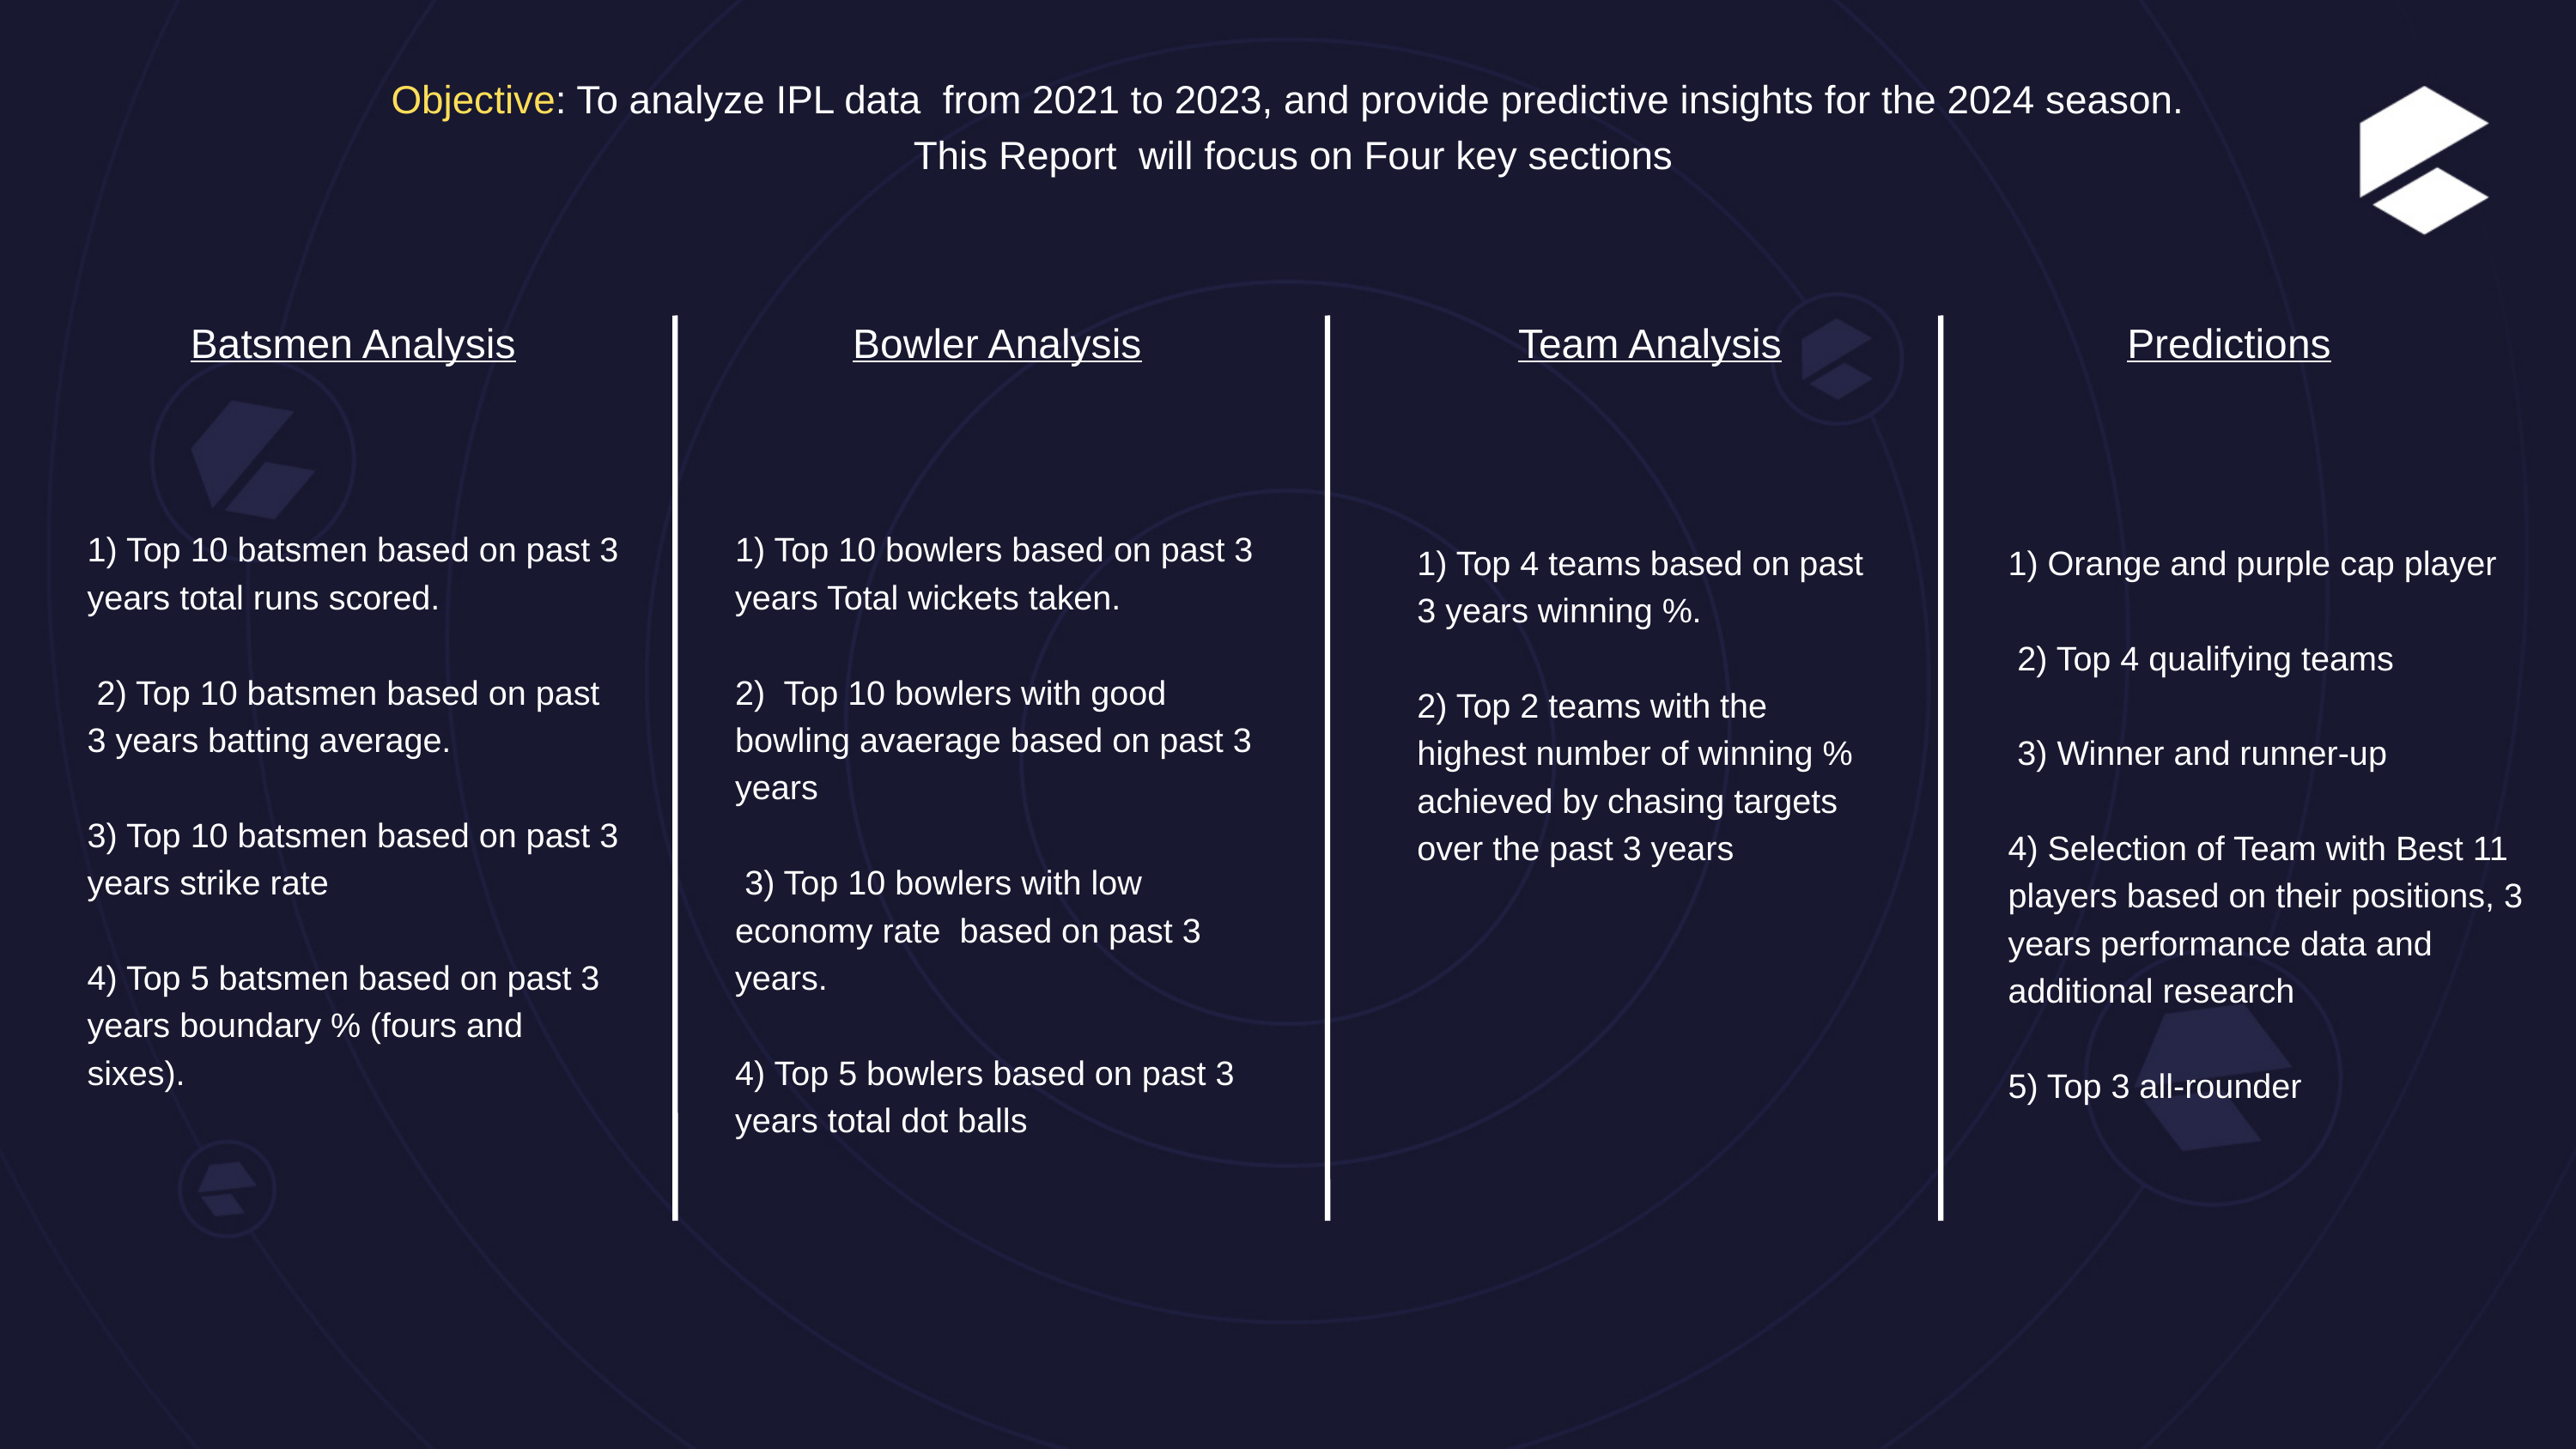

Objective: To analyze IPL data  from 2021 to 2023, and provide predictive insights for the 2024 season.
 This Report  will focus on Four key sections
Batsmen Analysis
Bowler Analysis
Team Analysis
Predictions

1) Top 10 batsmen based on past 3 years total runs scored.

 2) Top 10 batsmen based on past 3 years batting average.

3) Top 10 batsmen based on past 3 years strike rate

4) Top 5 batsmen based on past 3 years boundary % (fours and sixes).
1) Top 10 bowlers based on past 3 years Total wickets taken.

2)  Top 10 bowlers with good bowling avaerage based on past 3 years

 3) Top 10 bowlers with low economy rate  based on past 3 years.

4) Top 5 bowlers based on past 3 years total dot balls
1) Top 4 teams based on past 3 years winning %.

2) Top 2 teams with the highest number of winning %  achieved by chasing targets over the past 3 years
1) Orange and purple cap player

 2) Top 4 qualifying teams

 3) Winner and runner-up

4) Selection of Team with Best 11 players based on their positions, 3 years performance data and additional research

5) Top 3 all-rounder